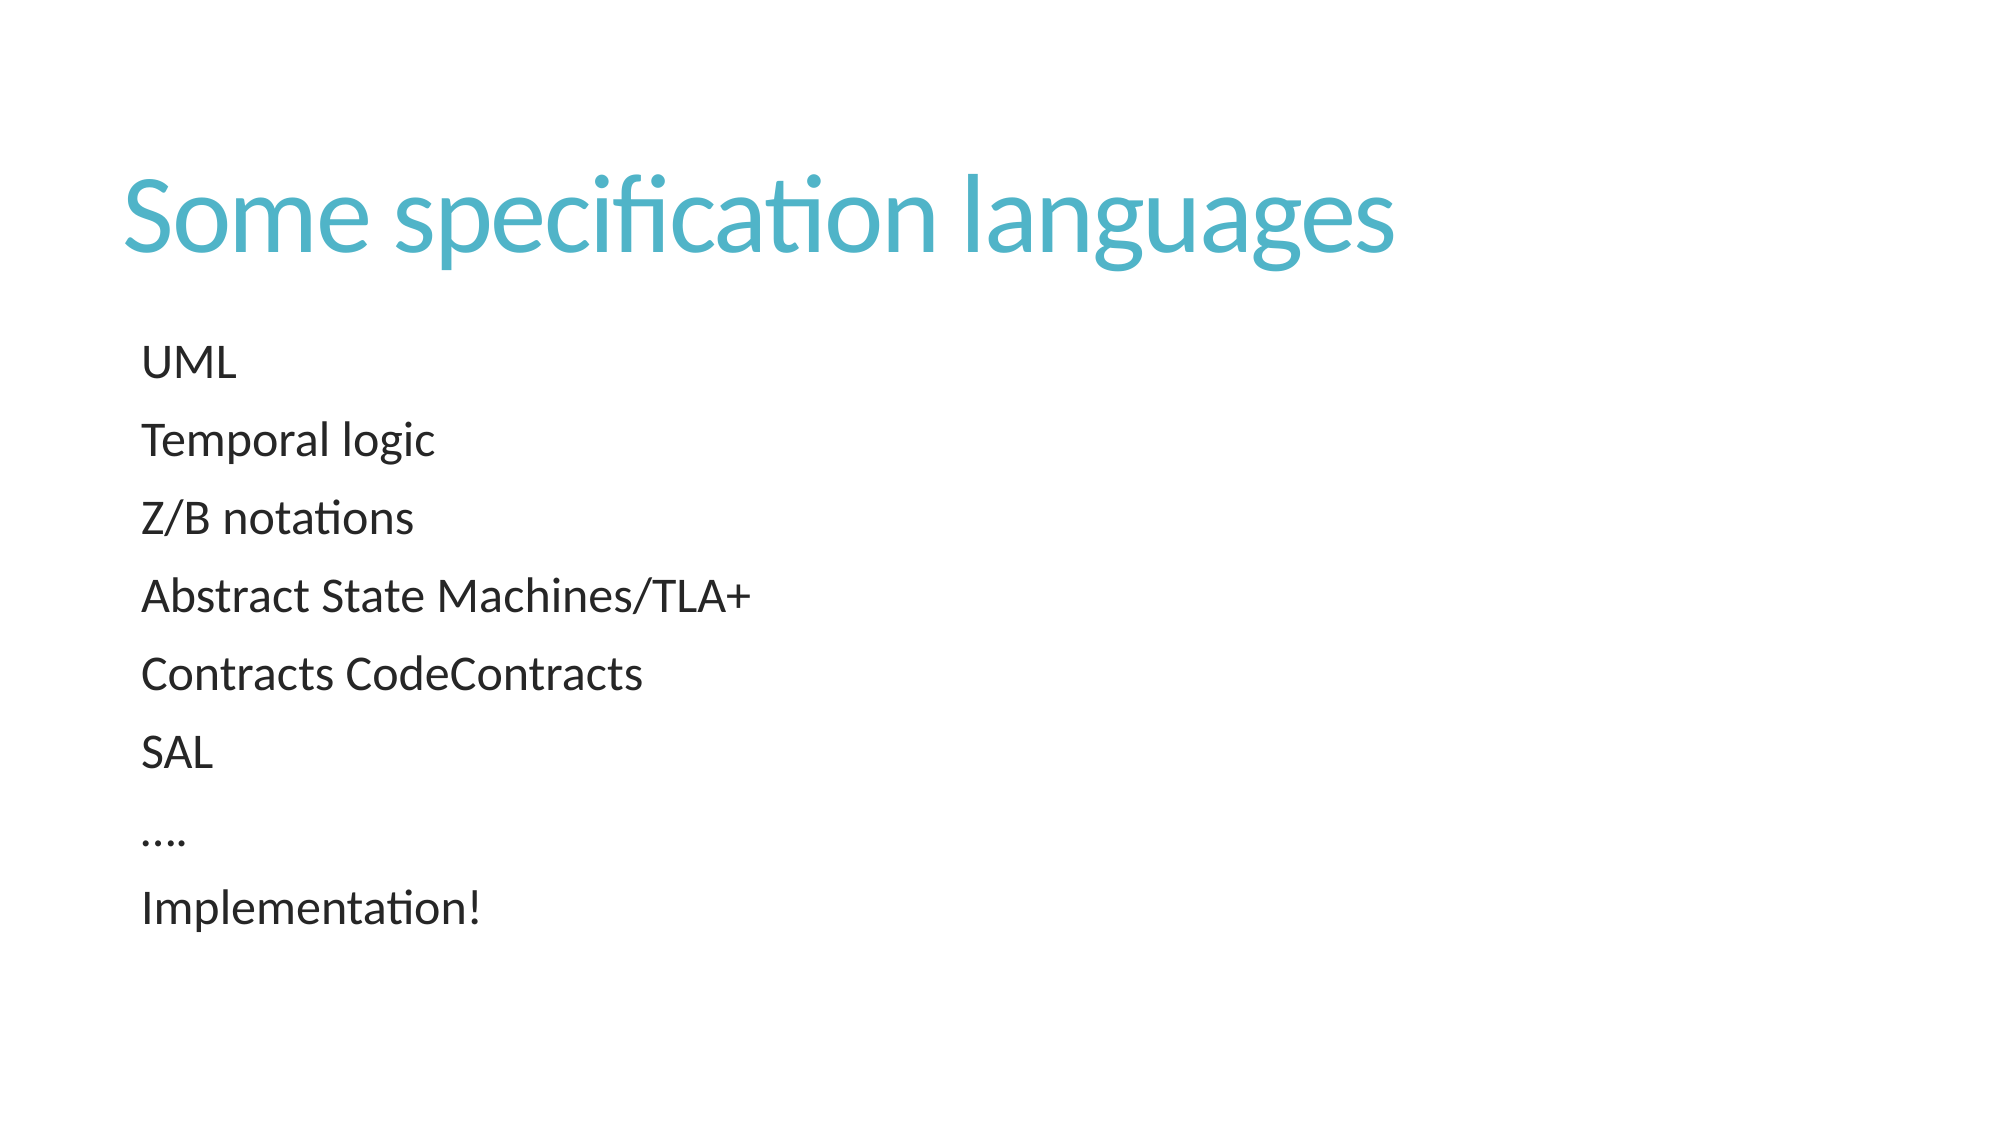

# Some specification languages
UML
Temporal logic
Z/B notations
Abstract State Machines/TLA+
Contracts CodeContracts
SAL
….
Implementation!